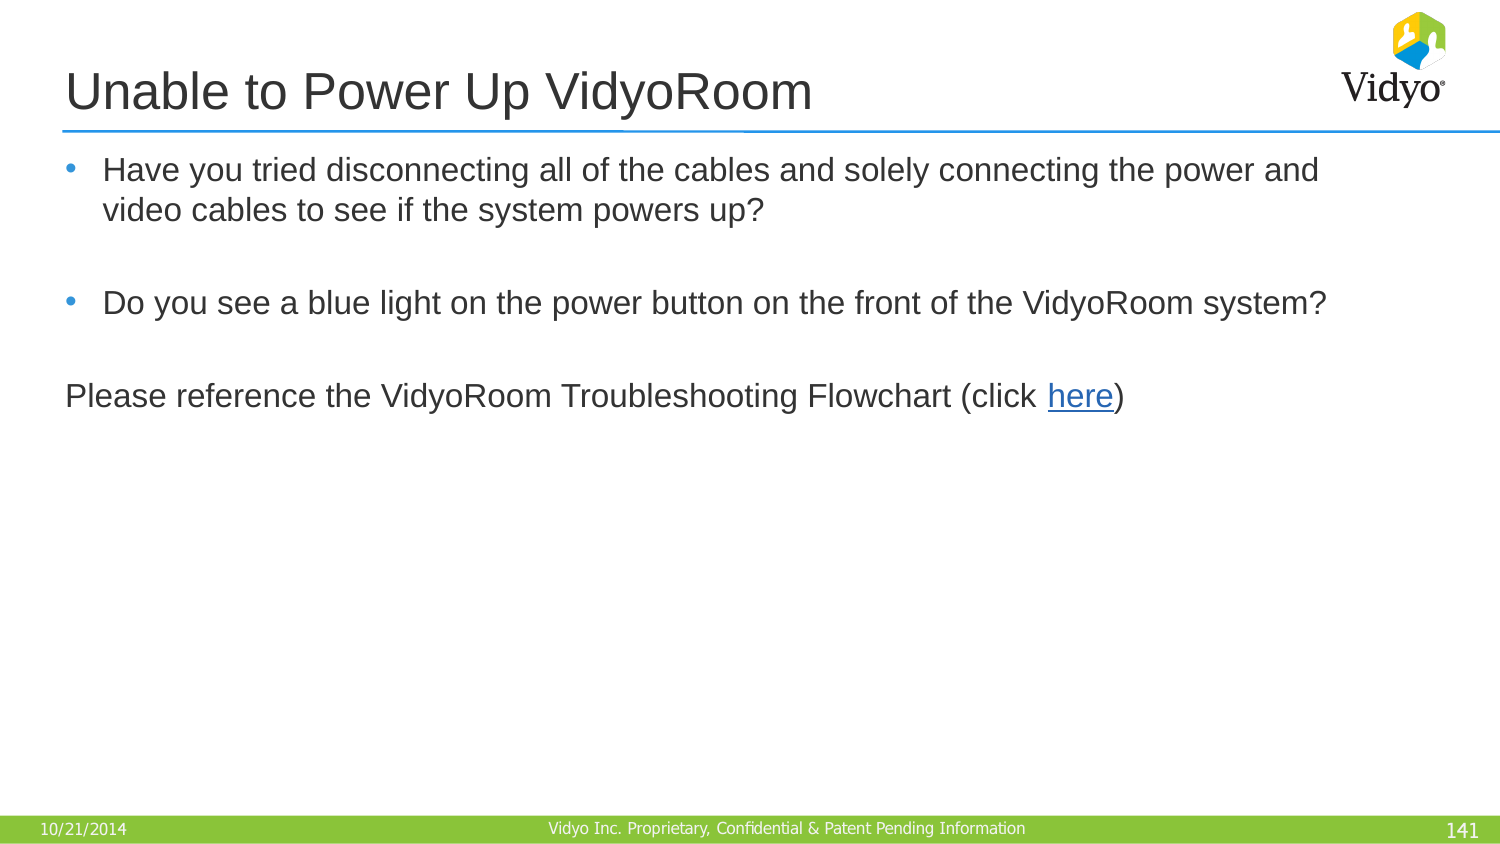

# Unable to Power Up VidyoRoom
Have you tried disconnecting all of the cables and solely connecting the power and video cables to see if the system powers up?

Do you see a blue light on the power button on the front of the VidyoRoom system?

Please reference the VidyoRoom Troubleshooting Flowchart (click here)